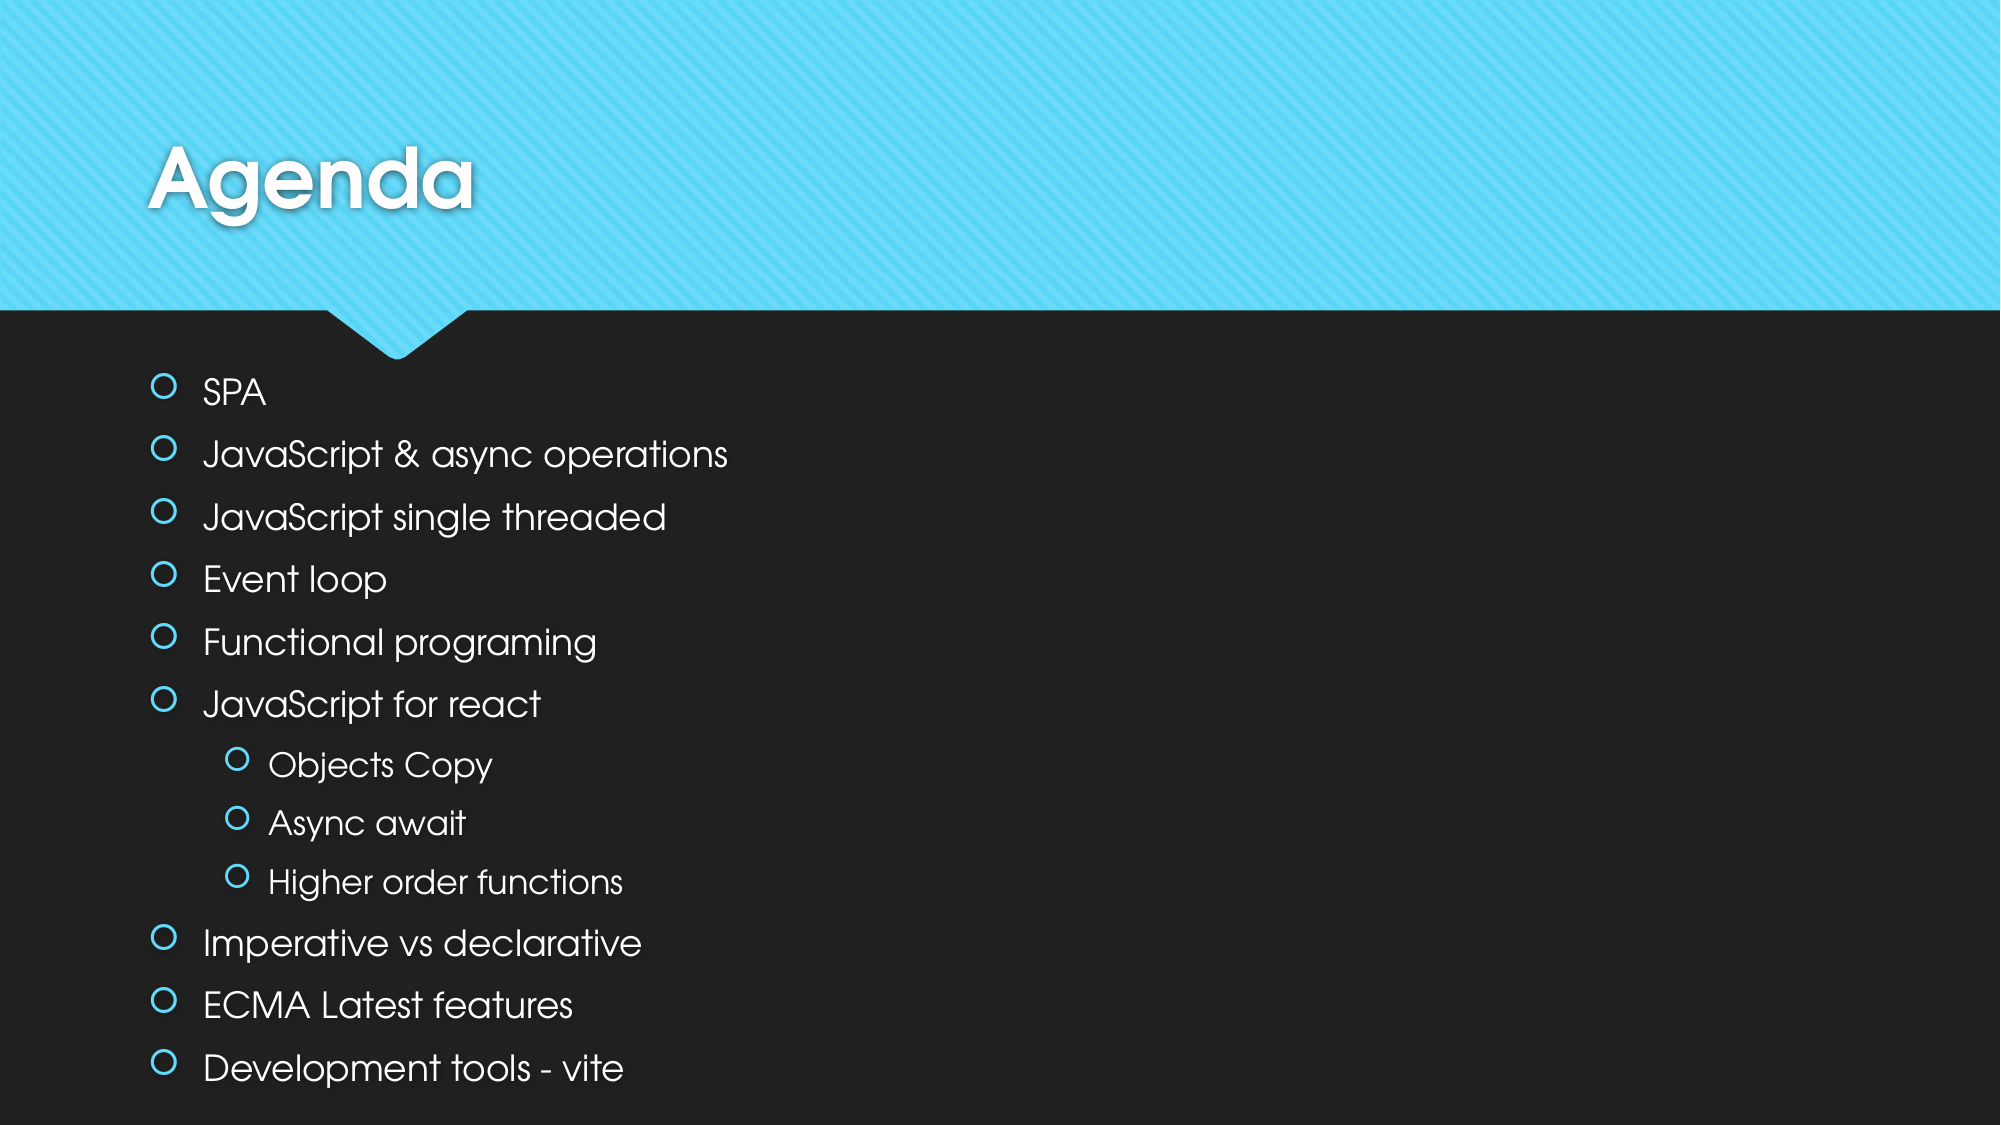

# Agenda
SPA
JavaScript & async operations
JavaScript single threaded
Event loop
Functional programing
JavaScript for react
Objects Copy
Async await
Higher order functions
Imperative vs declarative
ECMA Latest features
Development tools - vite